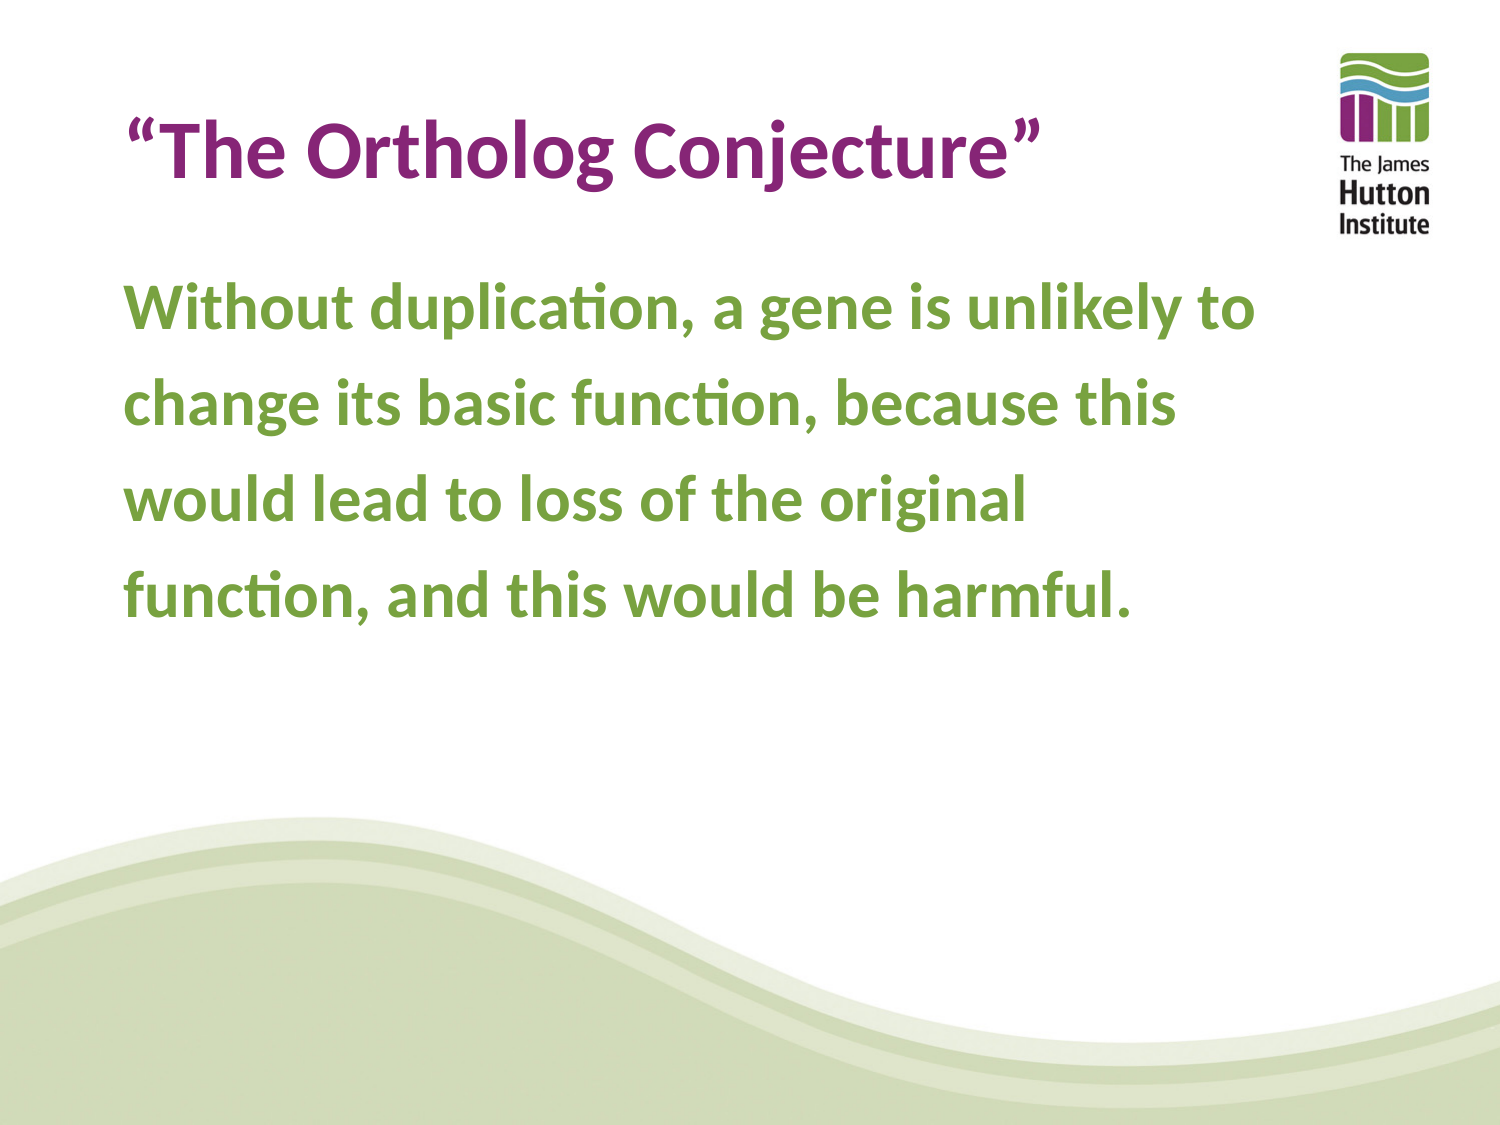

# “The Ortholog Conjecture”
Without duplication, a gene is unlikely to change its basic function, because this would lead to loss of the original function, and this would be harmful.